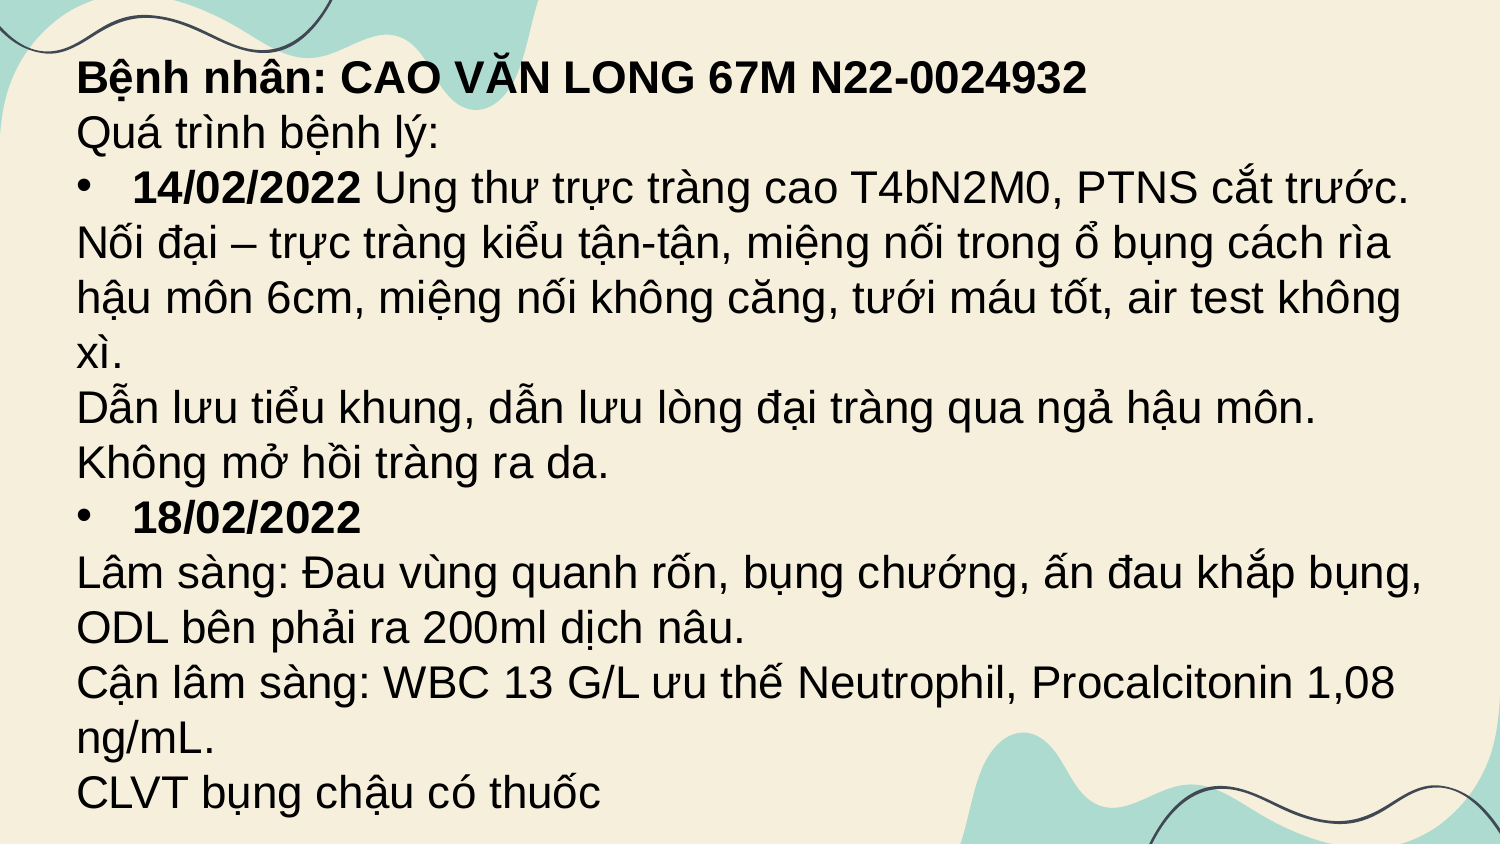

Bệnh nhân: CAO VĂN LONG 67M N22-0024932
Quá trình bệnh lý:
14/02/2022 Ung thư trực tràng cao T4bN2M0, PTNS cắt trước.
Nối đại – trực tràng kiểu tận-tận, miệng nối trong ổ bụng cách rìa hậu môn 6cm, miệng nối không căng, tưới máu tốt, air test không xì.
Dẫn lưu tiểu khung, dẫn lưu lòng đại tràng qua ngả hậu môn. Không mở hồi tràng ra da.
18/02/2022
Lâm sàng: Đau vùng quanh rốn, bụng chướng, ấn đau khắp bụng, ODL bên phải ra 200ml dịch nâu.
Cận lâm sàng: WBC 13 G/L ưu thế Neutrophil, Procalcitonin 1,08 ng/mL.
CLVT bụng chậu có thuốc